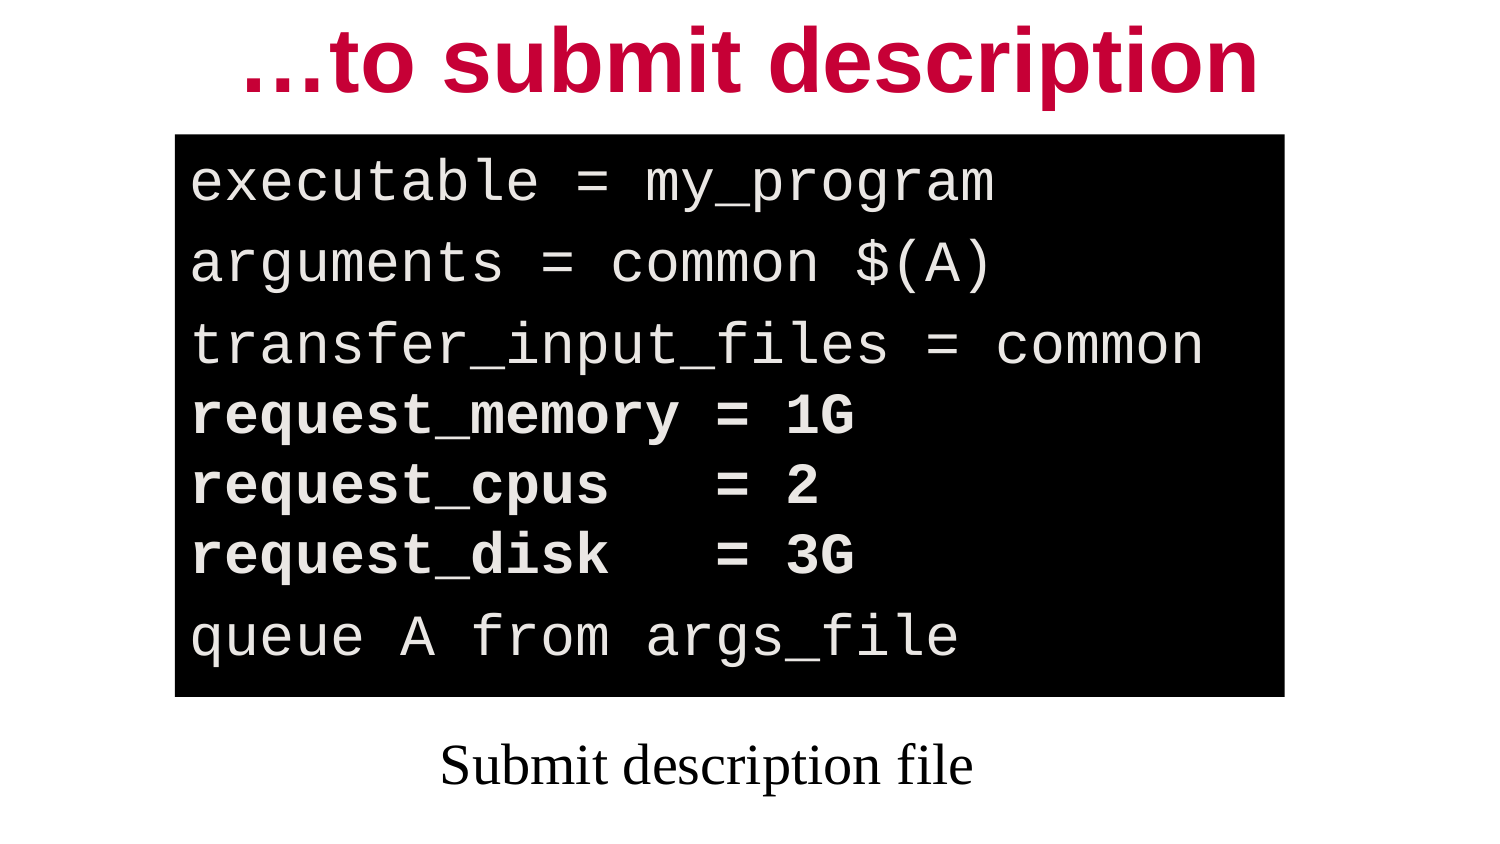

# …to submit description
executable = my_program
arguments = common $(A)
transfer_input_files = common
request_memory = 1G
request_cpus   = 2
request_disk   = 3G
queue A from args_file
Submit description file